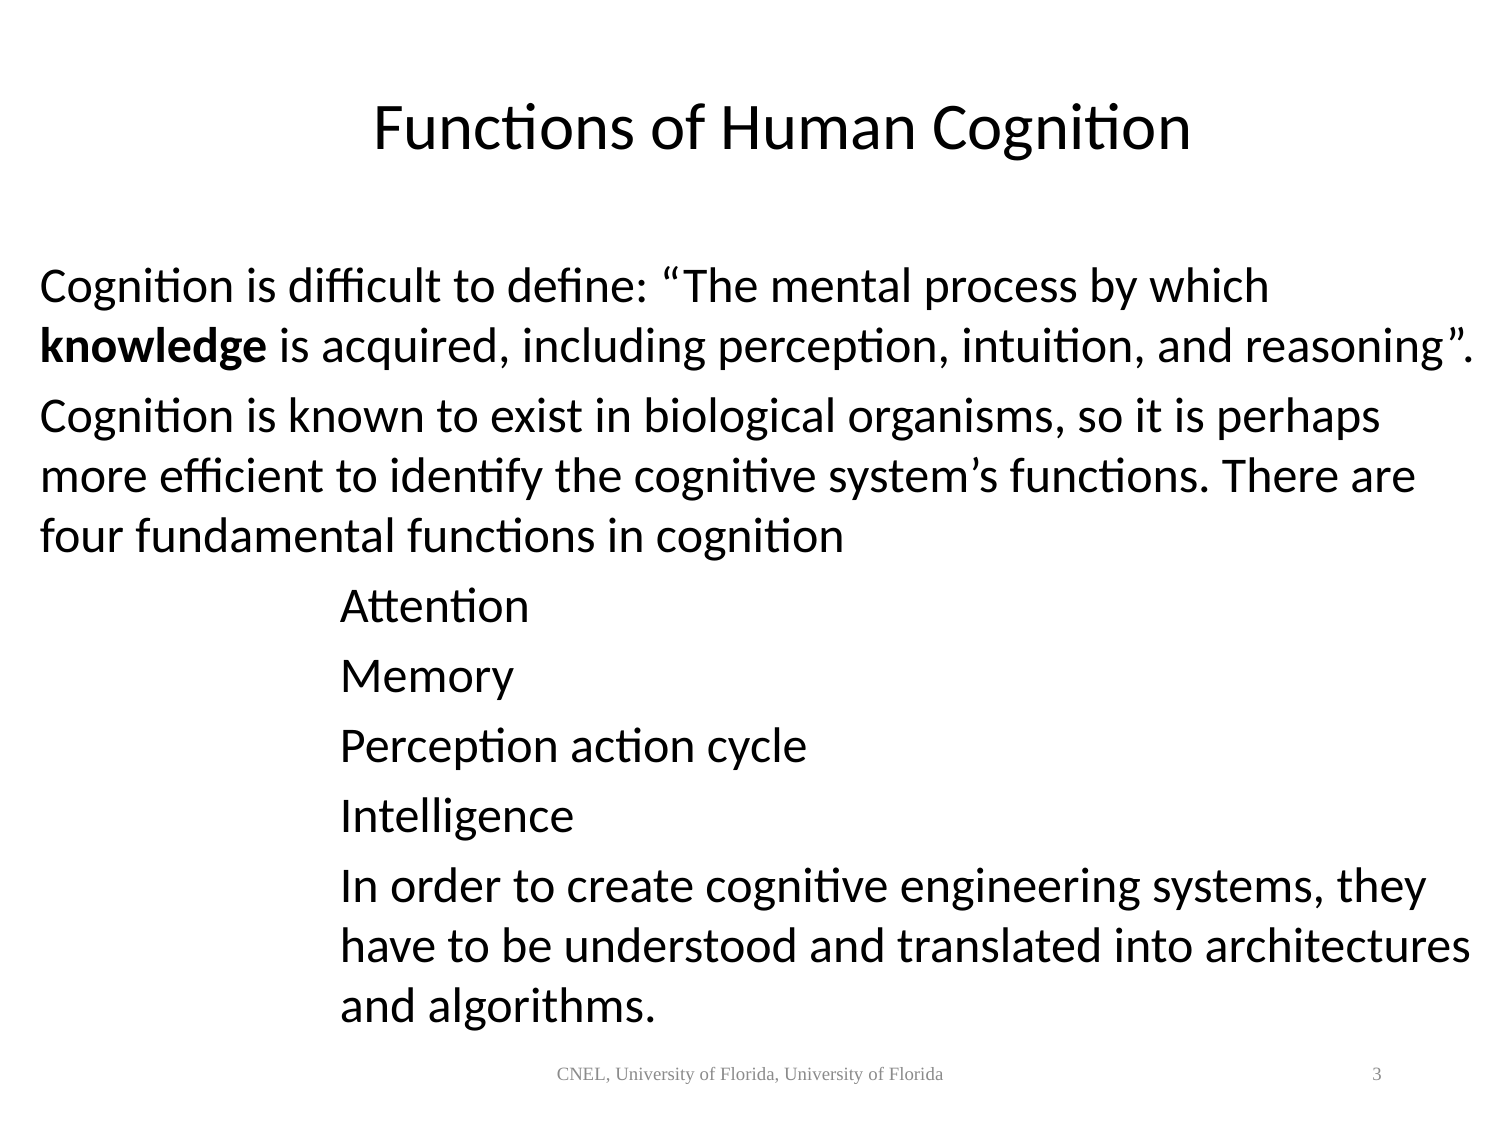

Functions of Human Cognition
Cognition is difficult to define: “The mental process by which knowledge is acquired, including perception, intuition, and reasoning”.
Cognition is known to exist in biological organisms, so it is perhaps more efficient to identify the cognitive system’s functions. There are four fundamental functions in cognition
Attention
Memory
Perception action cycle
Intelligence
In order to create cognitive engineering systems, they have to be understood and translated into architectures and algorithms.

CNEL, University of Florida, University of Florida
3